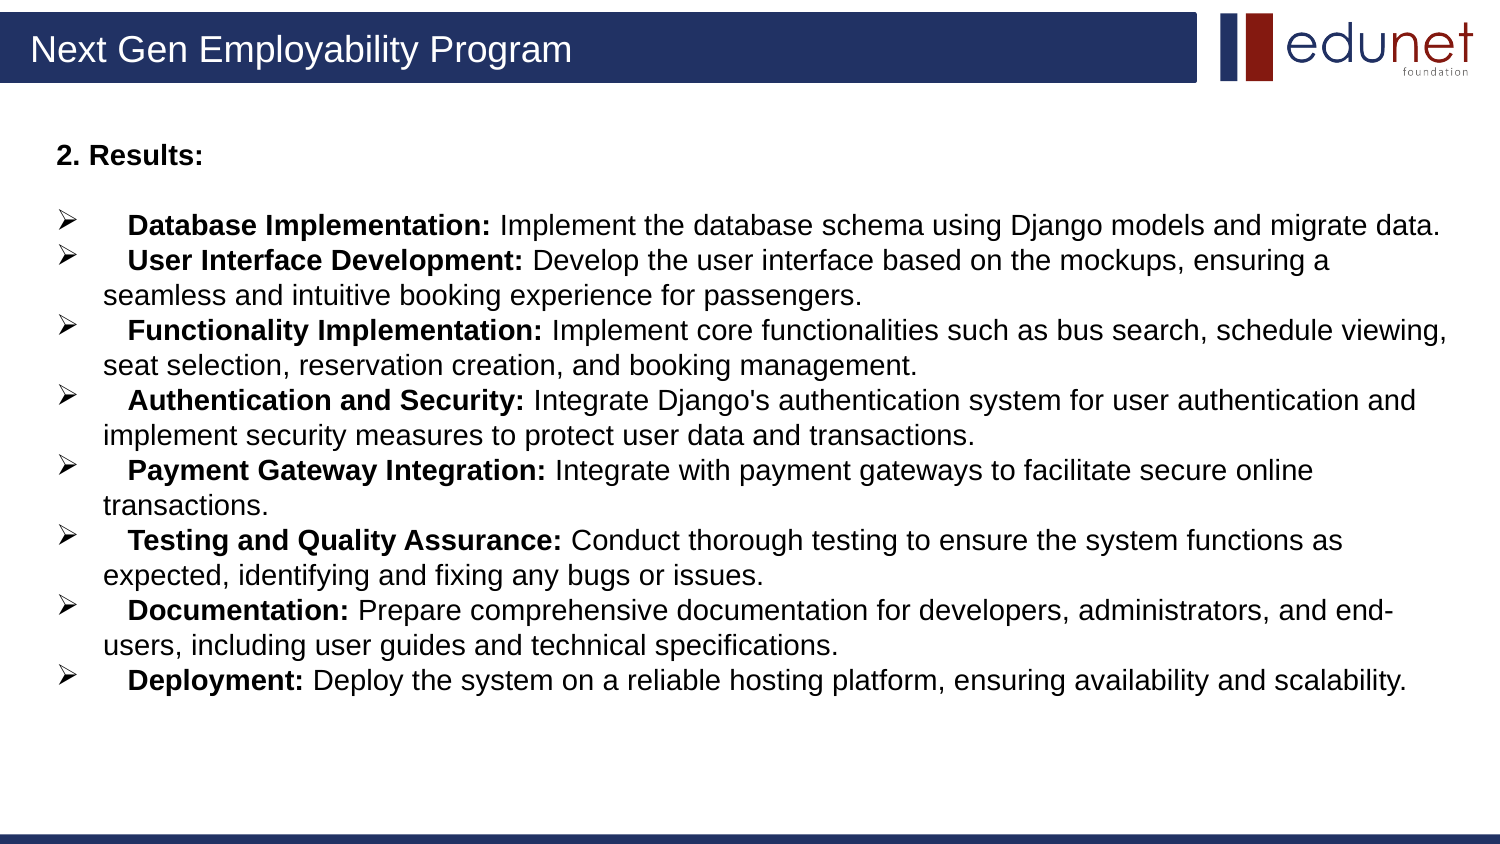

2. Results:

   Database Implementation: Implement the database schema using Django models and migrate data.
   User Interface Development: Develop the user interface based on the mockups, ensuring a seamless and intuitive booking experience for passengers.
   Functionality Implementation: Implement core functionalities such as bus search, schedule viewing, seat selection, reservation creation, and booking management.
   Authentication and Security: Integrate Django's authentication system for user authentication and implement security measures to protect user data and transactions.
   Payment Gateway Integration: Integrate with payment gateways to facilitate secure online transactions.
   Testing and Quality Assurance: Conduct thorough testing to ensure the system functions as expected, identifying and fixing any bugs or issues.
   Documentation: Prepare comprehensive documentation for developers, administrators, and end-users, including user guides and technical specifications.
   Deployment: Deploy the system on a reliable hosting platform, ensuring availability and scalability.